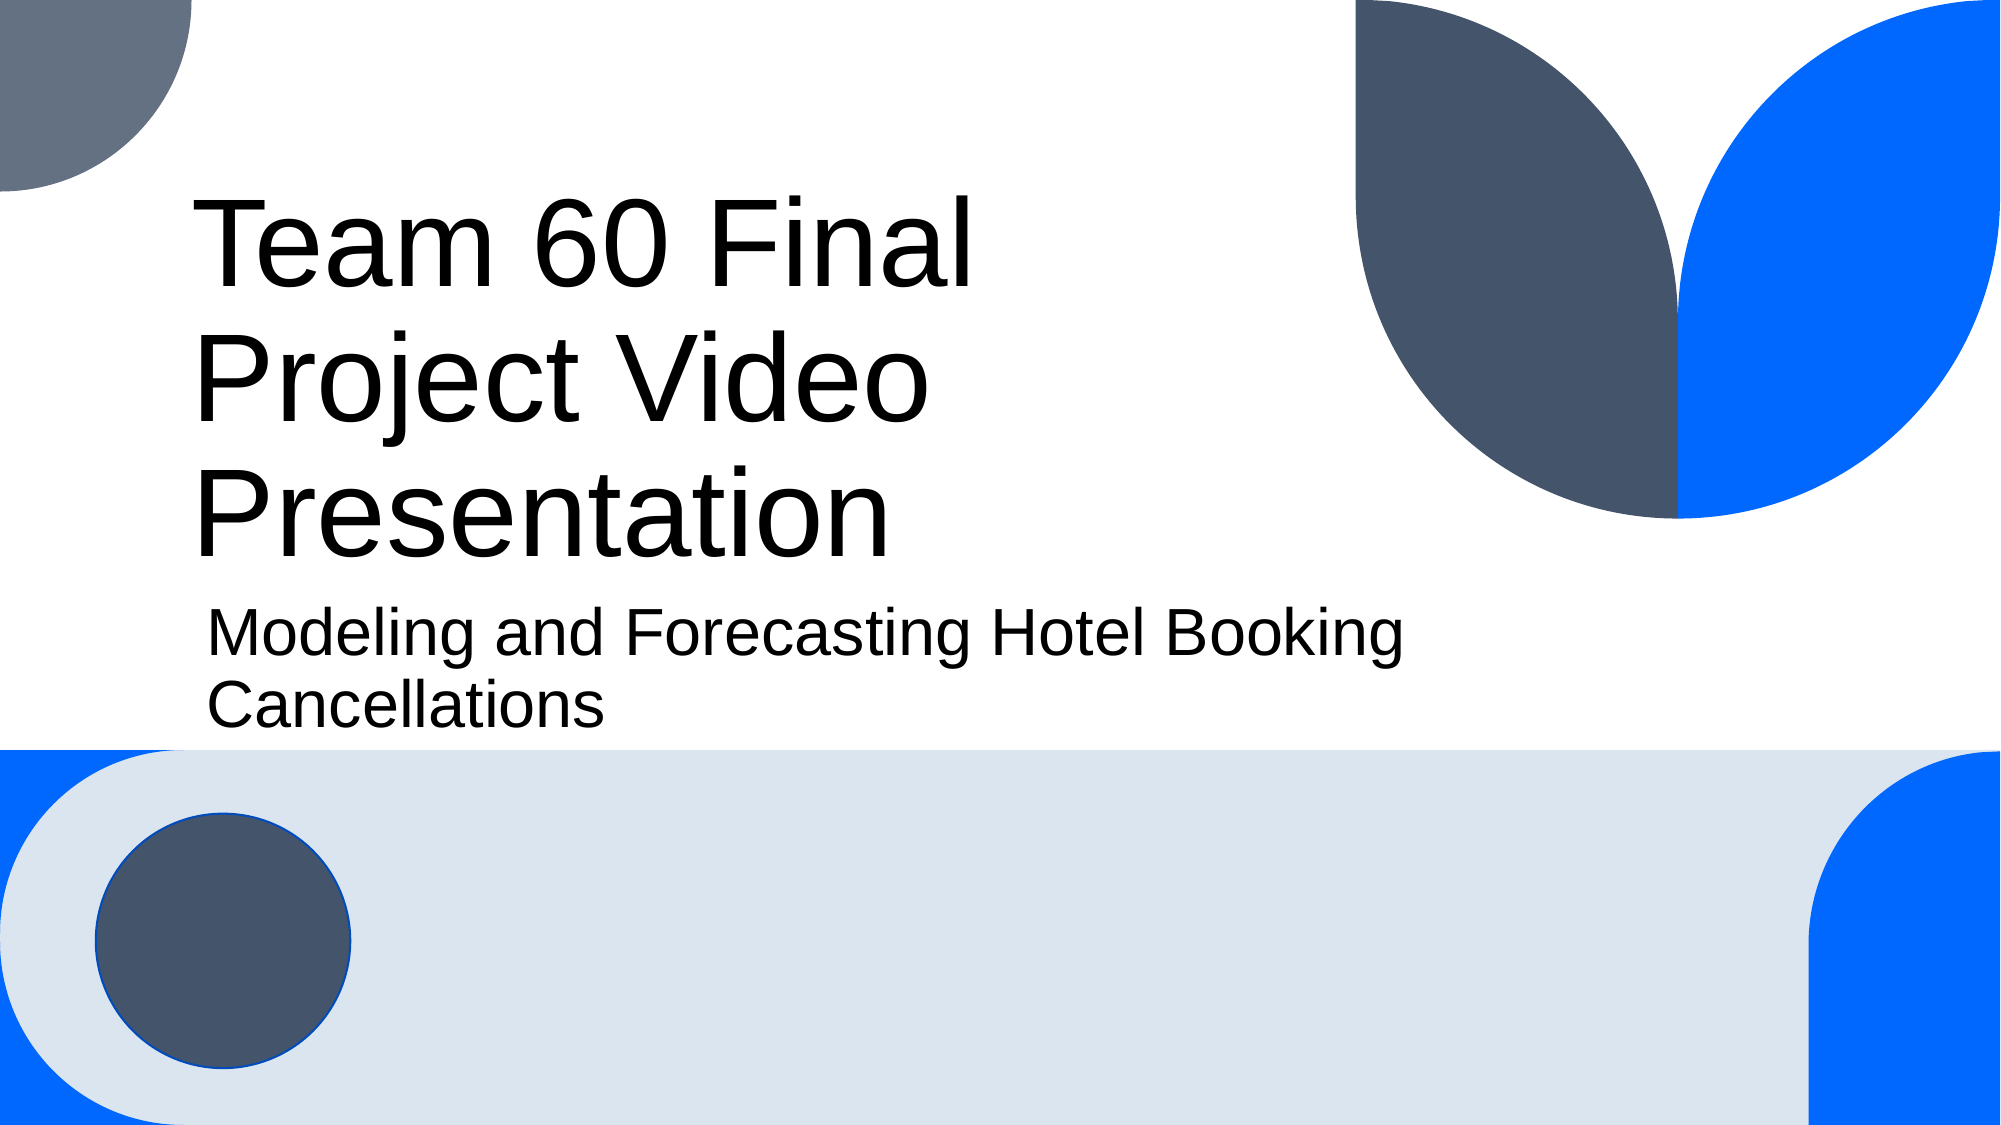

# Team 60 Final Project Video Presentation
Modeling and Forecasting Hotel Booking Cancellations